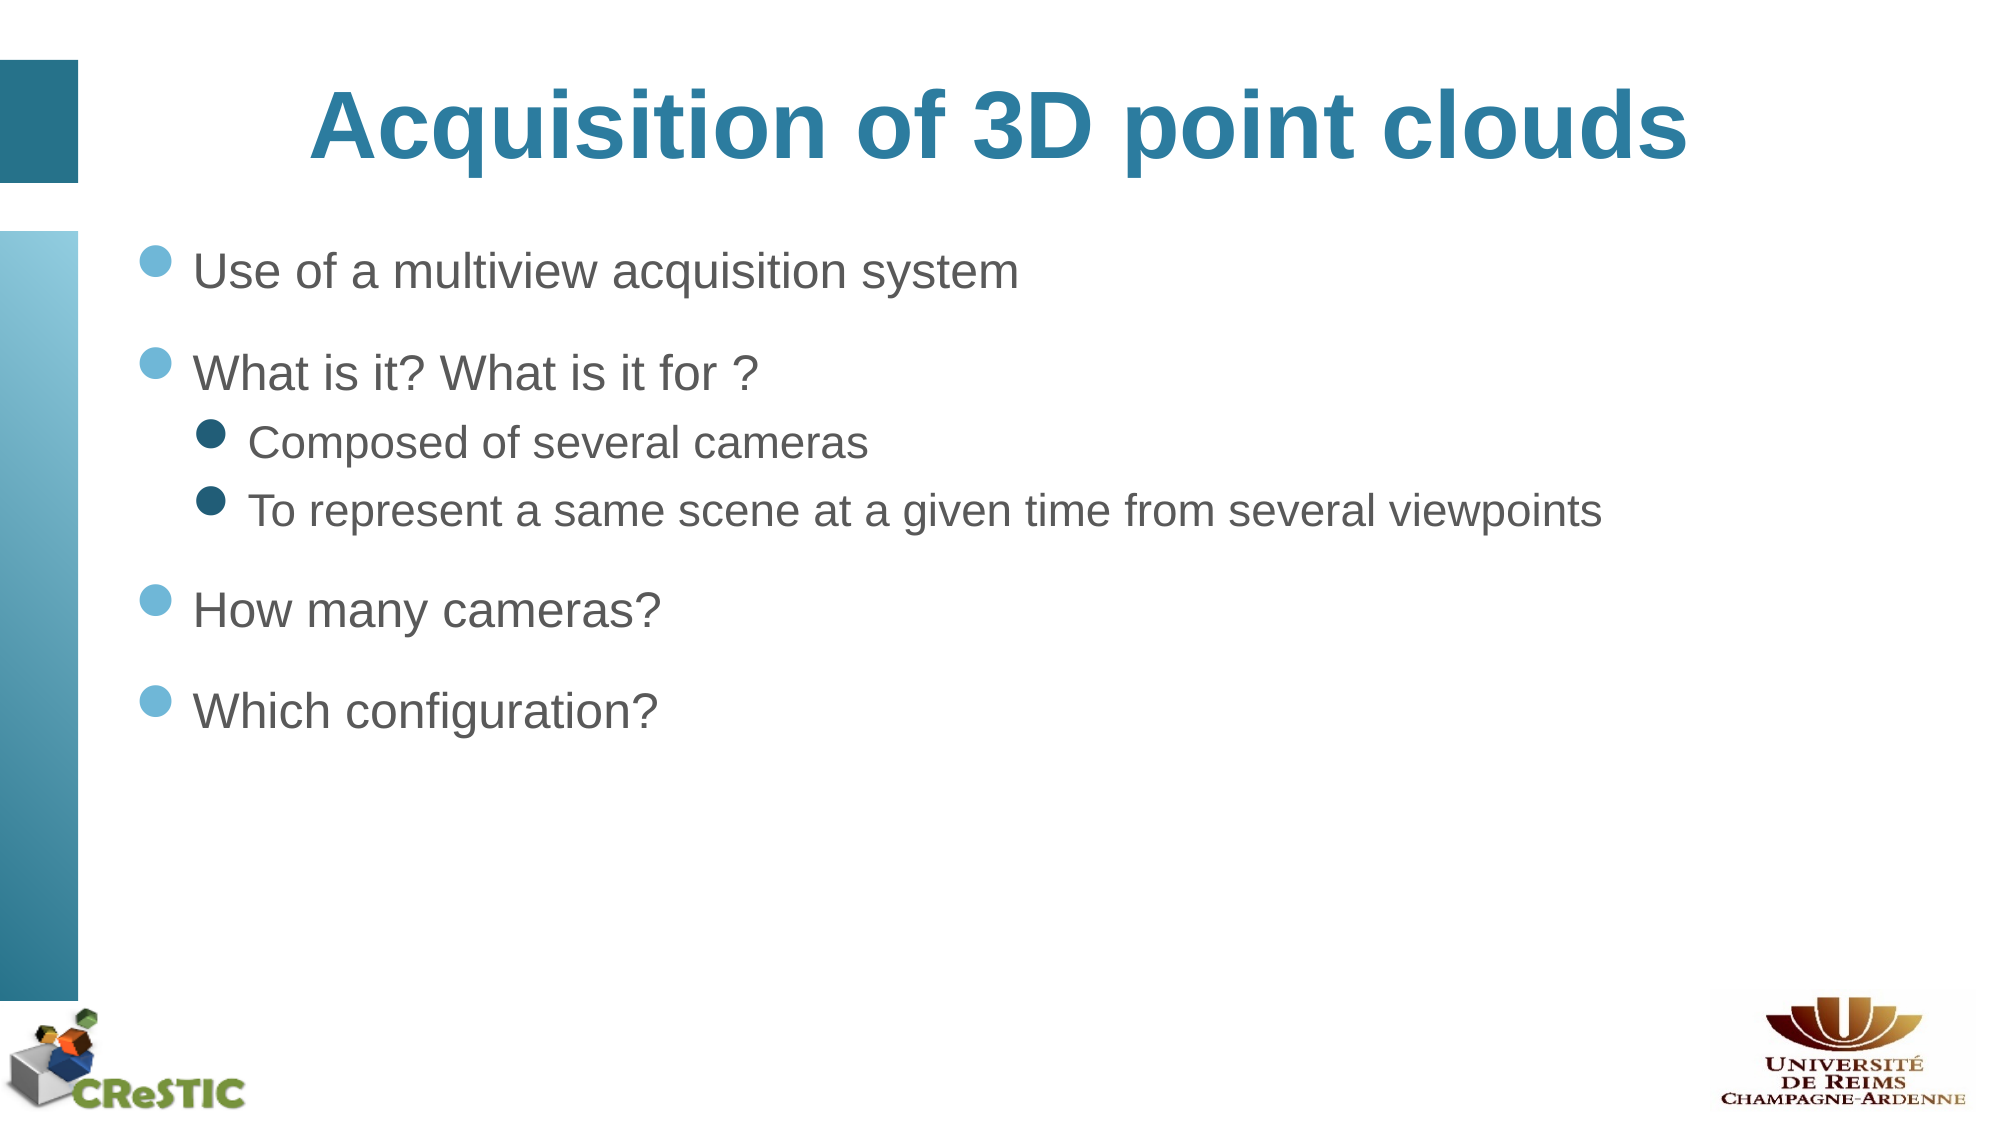

# Acquisition of 3D point clouds
Use of a multiview acquisition system
What is it? What is it for ?
Composed of several cameras
To represent a same scene at a given time from several viewpoints
How many cameras?
Which configuration?